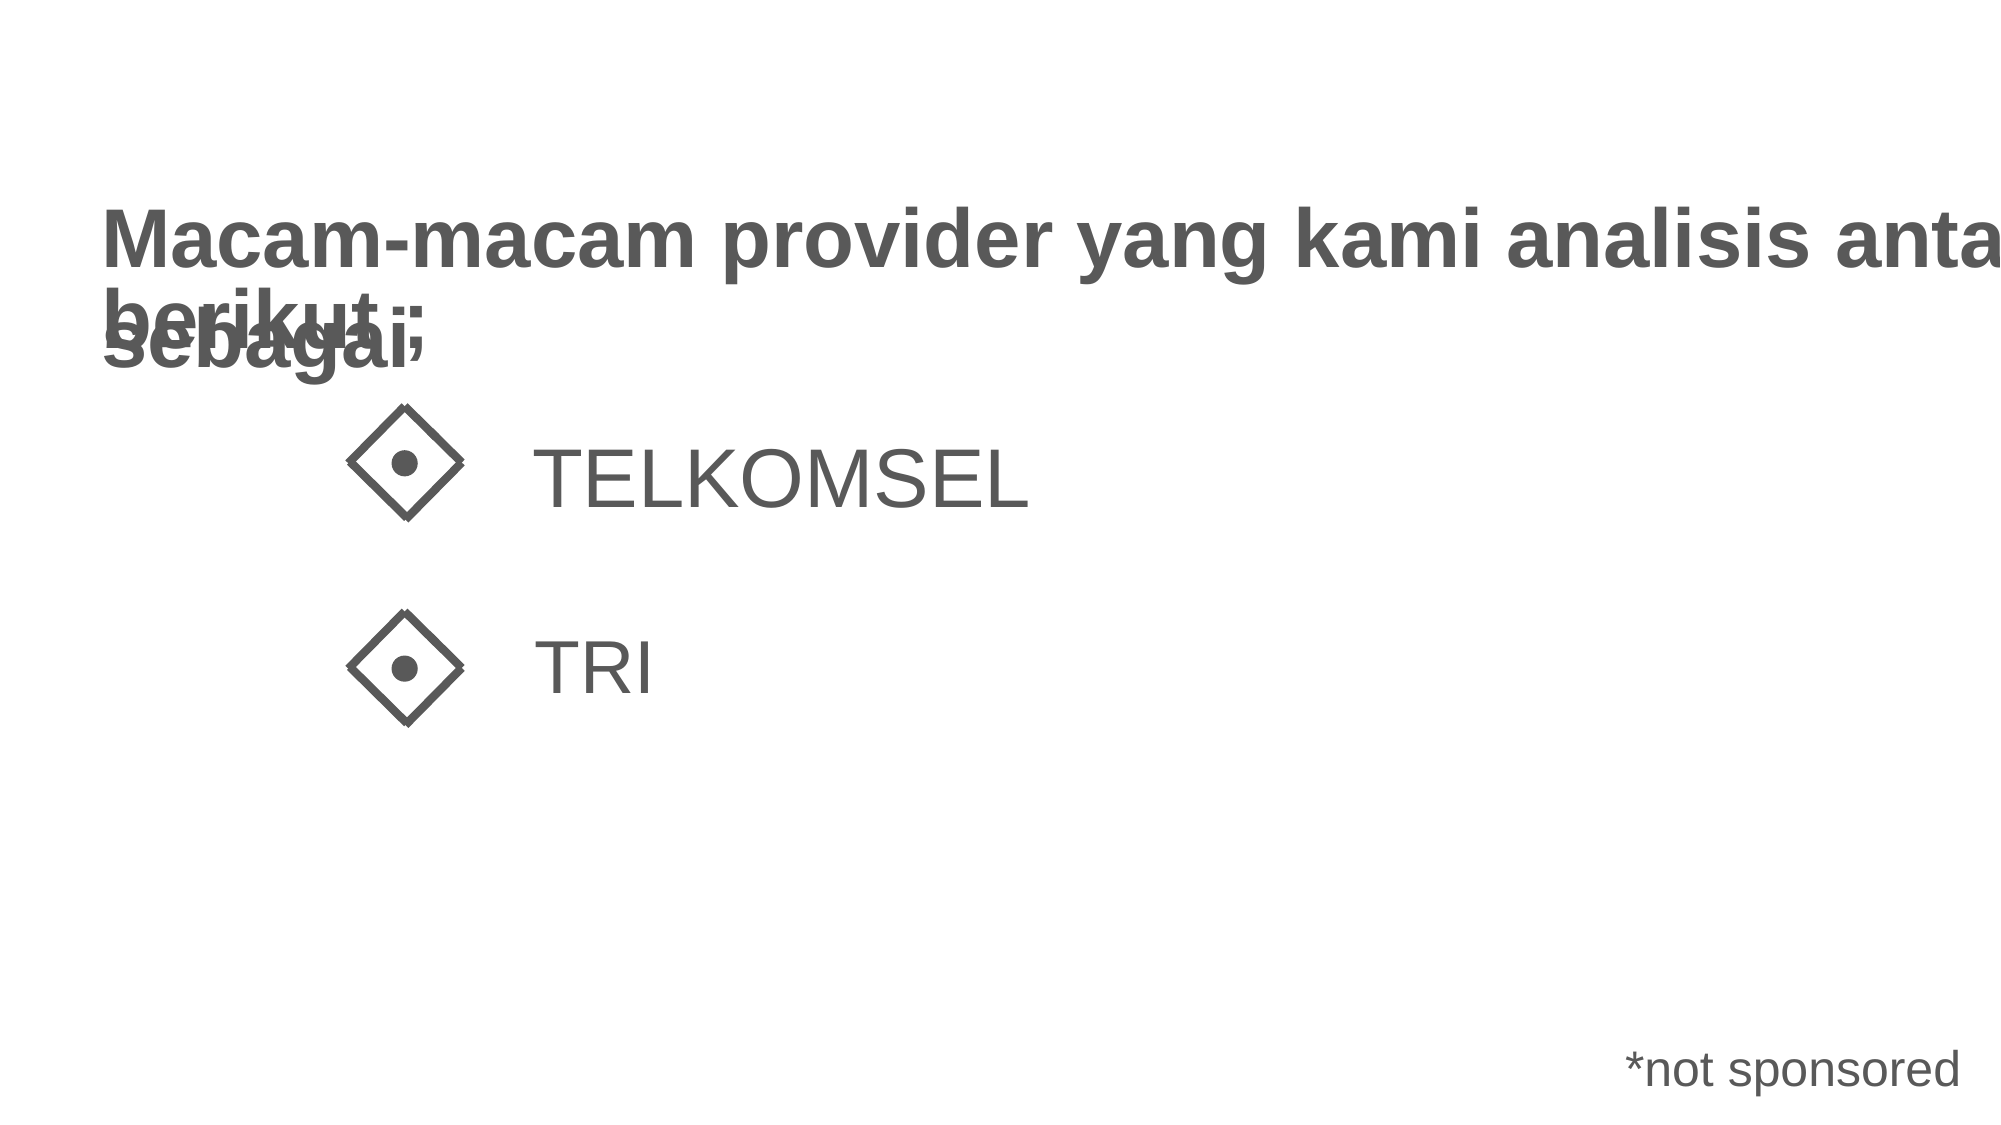

Macam-macam provider yang kami analisis antara lain sebagai

berikut ;
TELKOMSEL

TRI

*not sponsored